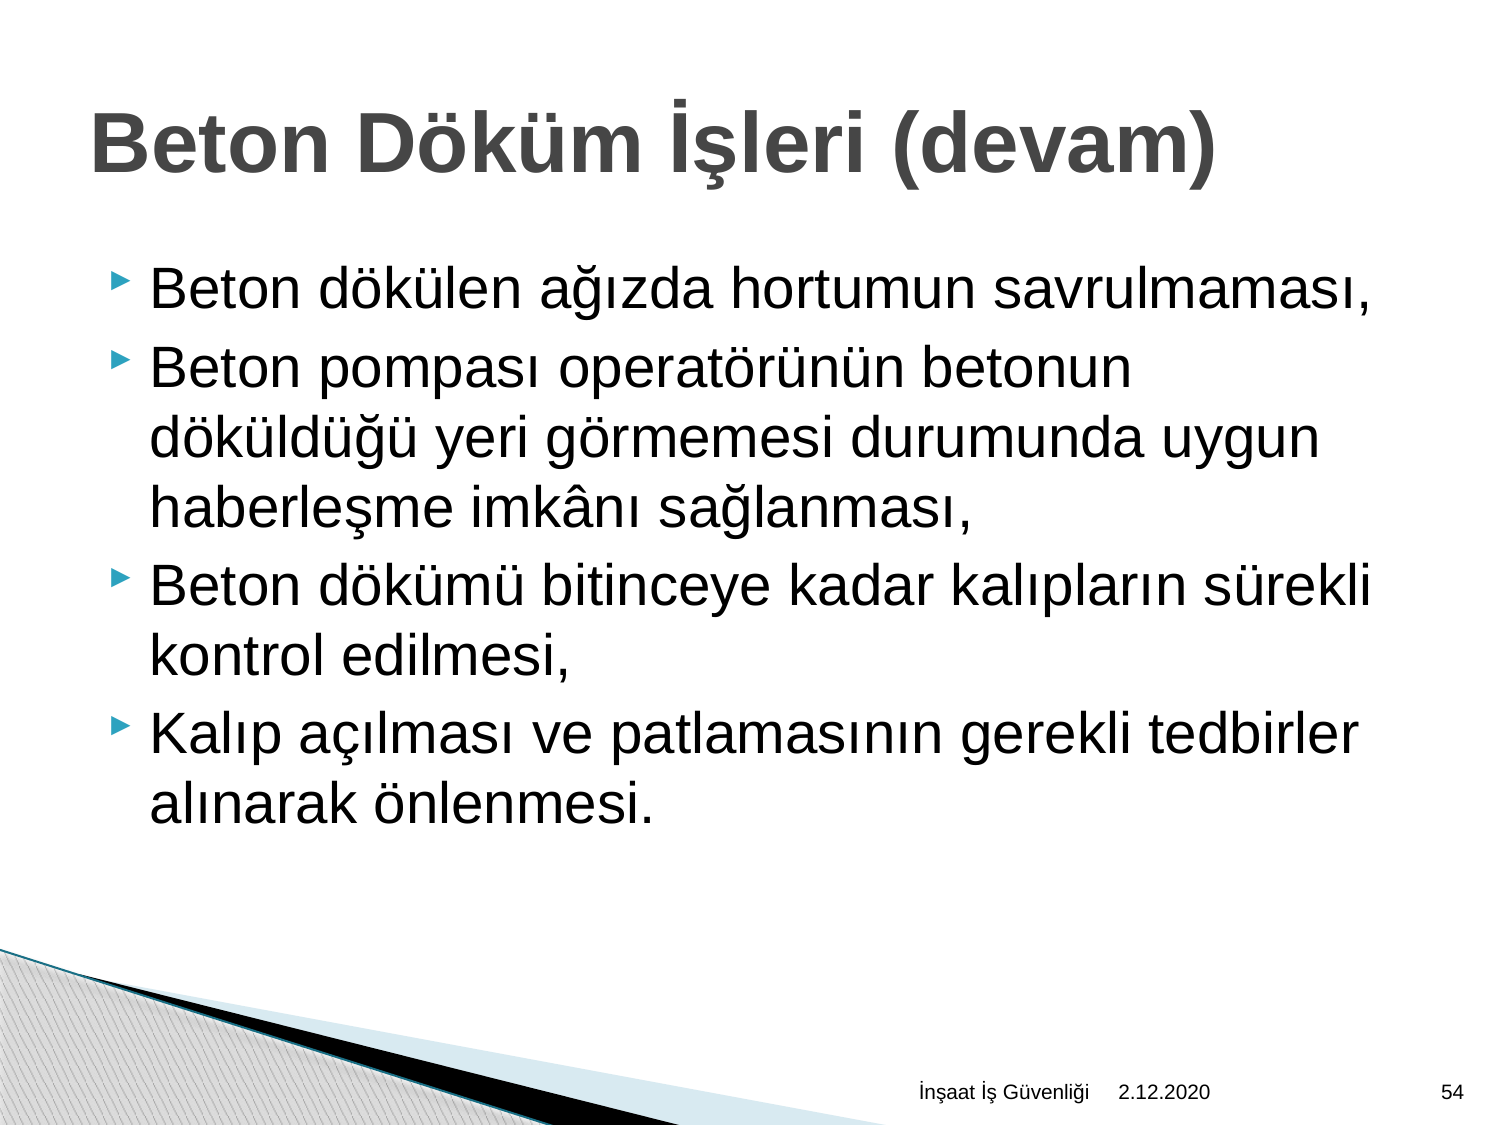

# Beton Döküm İşleri (devam)
Beton dökülen ağızda hortumun savrulmaması,
Beton pompası operatörünün betonun döküldüğü yeri görmemesi durumunda uygun haberleşme imkânı sağlanması,
Beton dökümü bitinceye kadar kalıpların sürekli kontrol edilmesi,
Kalıp açılması ve patlamasının gerekli tedbirler alınarak önlenmesi.
İnşaat İş Güvenliği
2.12.2020
54